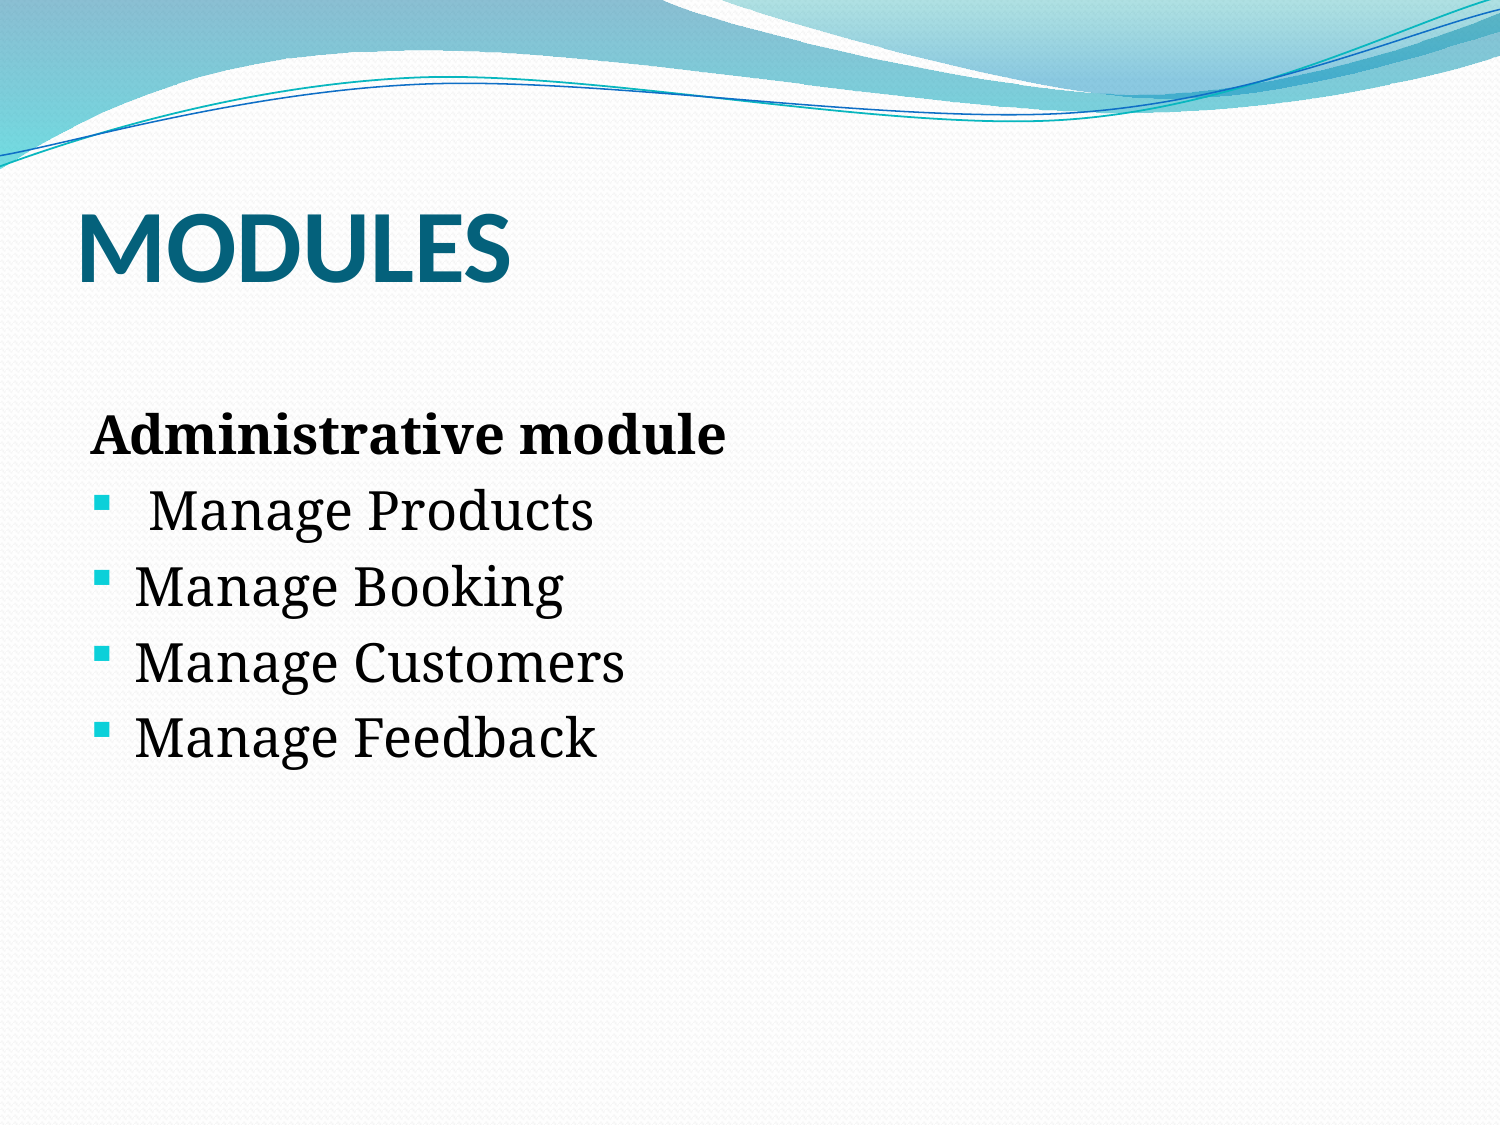

# MODULES

Administrative module
 Manage Products
Manage Booking
Manage Customers
Manage Feedback